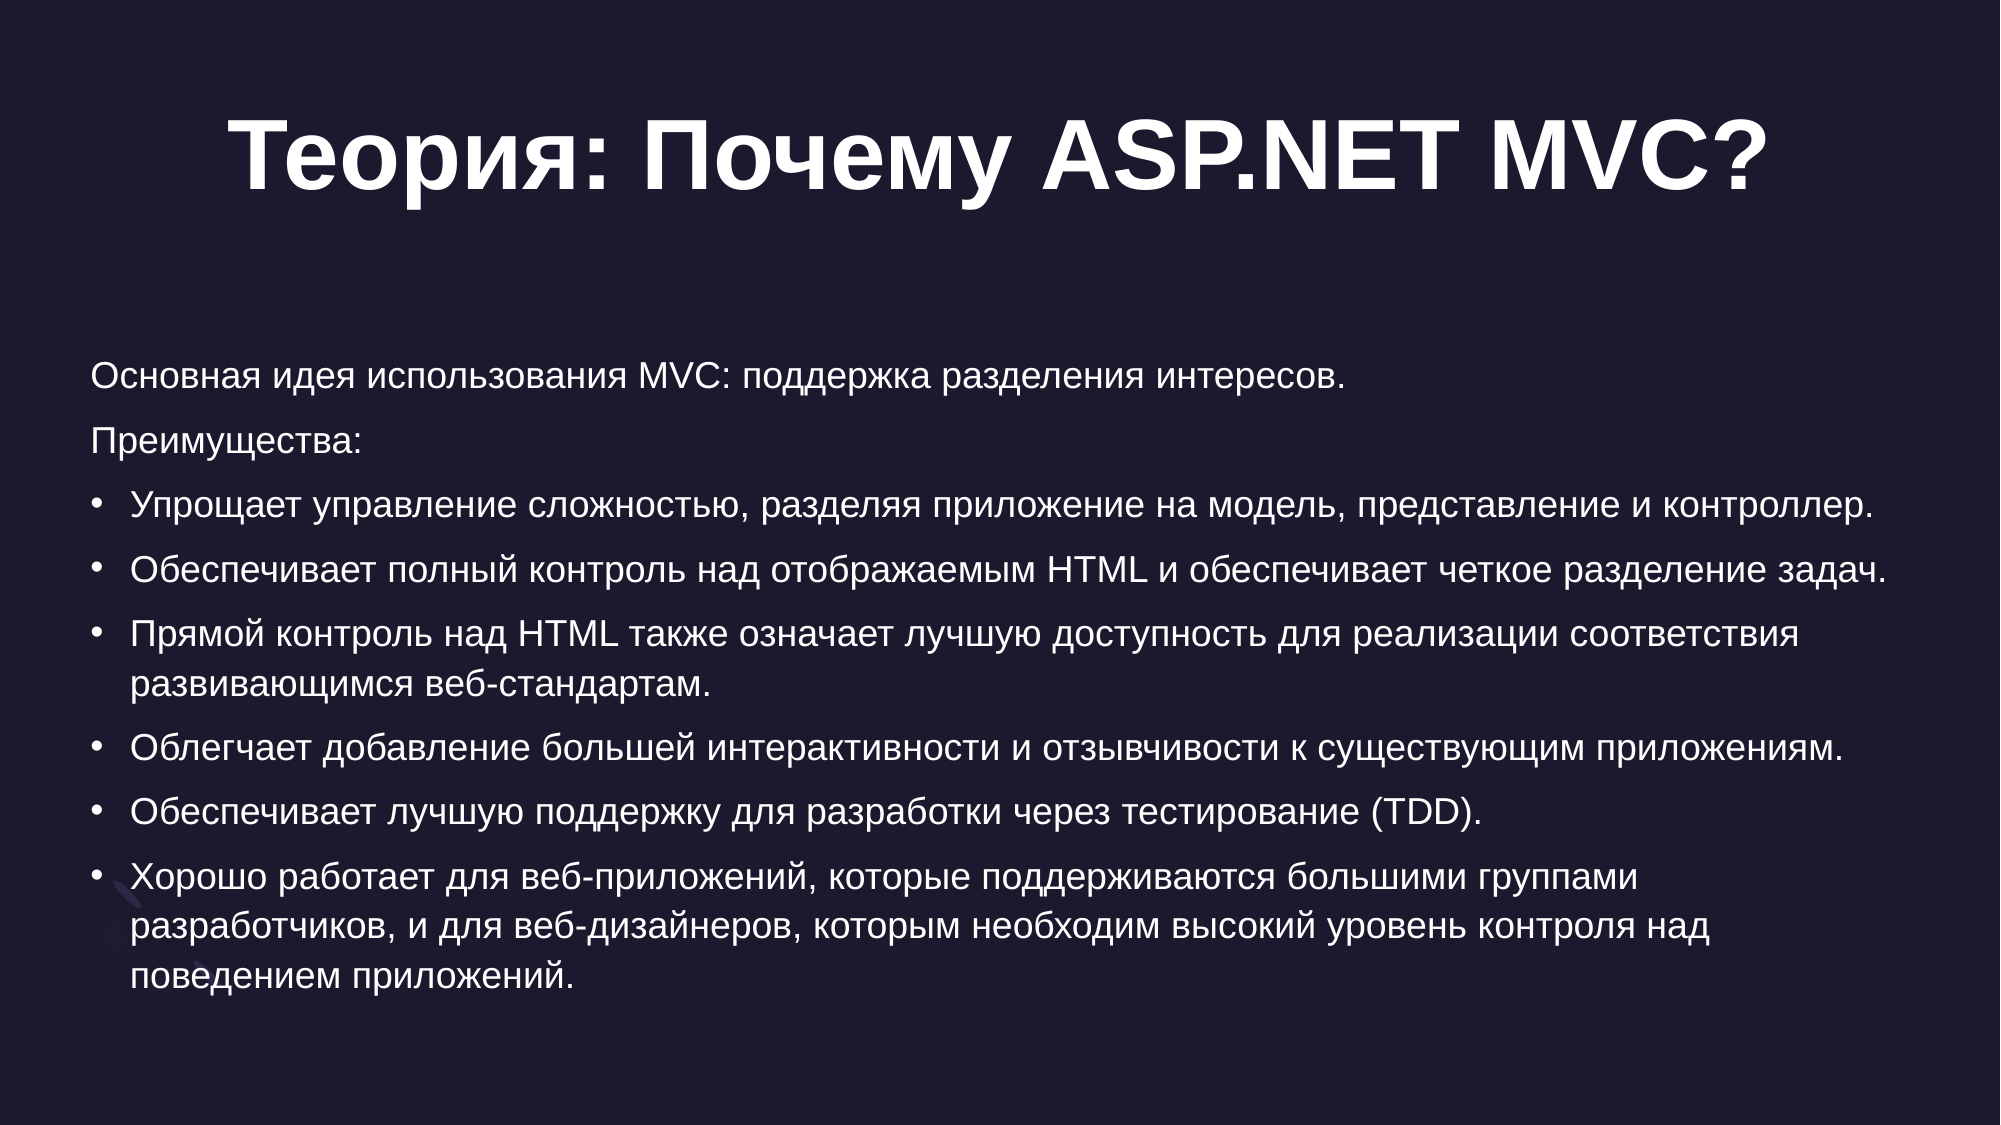

# Теория: Почему ASP.NET MVC?

Основная идея использования MVC: поддержка разделения интересов.
Преимущества:
Упрощает управление сложностью, разделяя приложение на модель, представление и контроллер.
Обеспечивает полный контроль над отображаемым HTML и обеспечивает четкое разделение задач.
Прямой контроль над HTML также означает лучшую доступность для реализации соответствия развивающимся веб-стандартам.
Облегчает добавление большей интерактивности и отзывчивости к существующим приложениям.
Обеспечивает лучшую поддержку для разработки через тестирование (TDD).
Хорошо работает для веб-приложений, которые поддерживаются большими группами разработчиков, и для веб-дизайнеров, которым необходим высокий уровень контроля над поведением приложений.